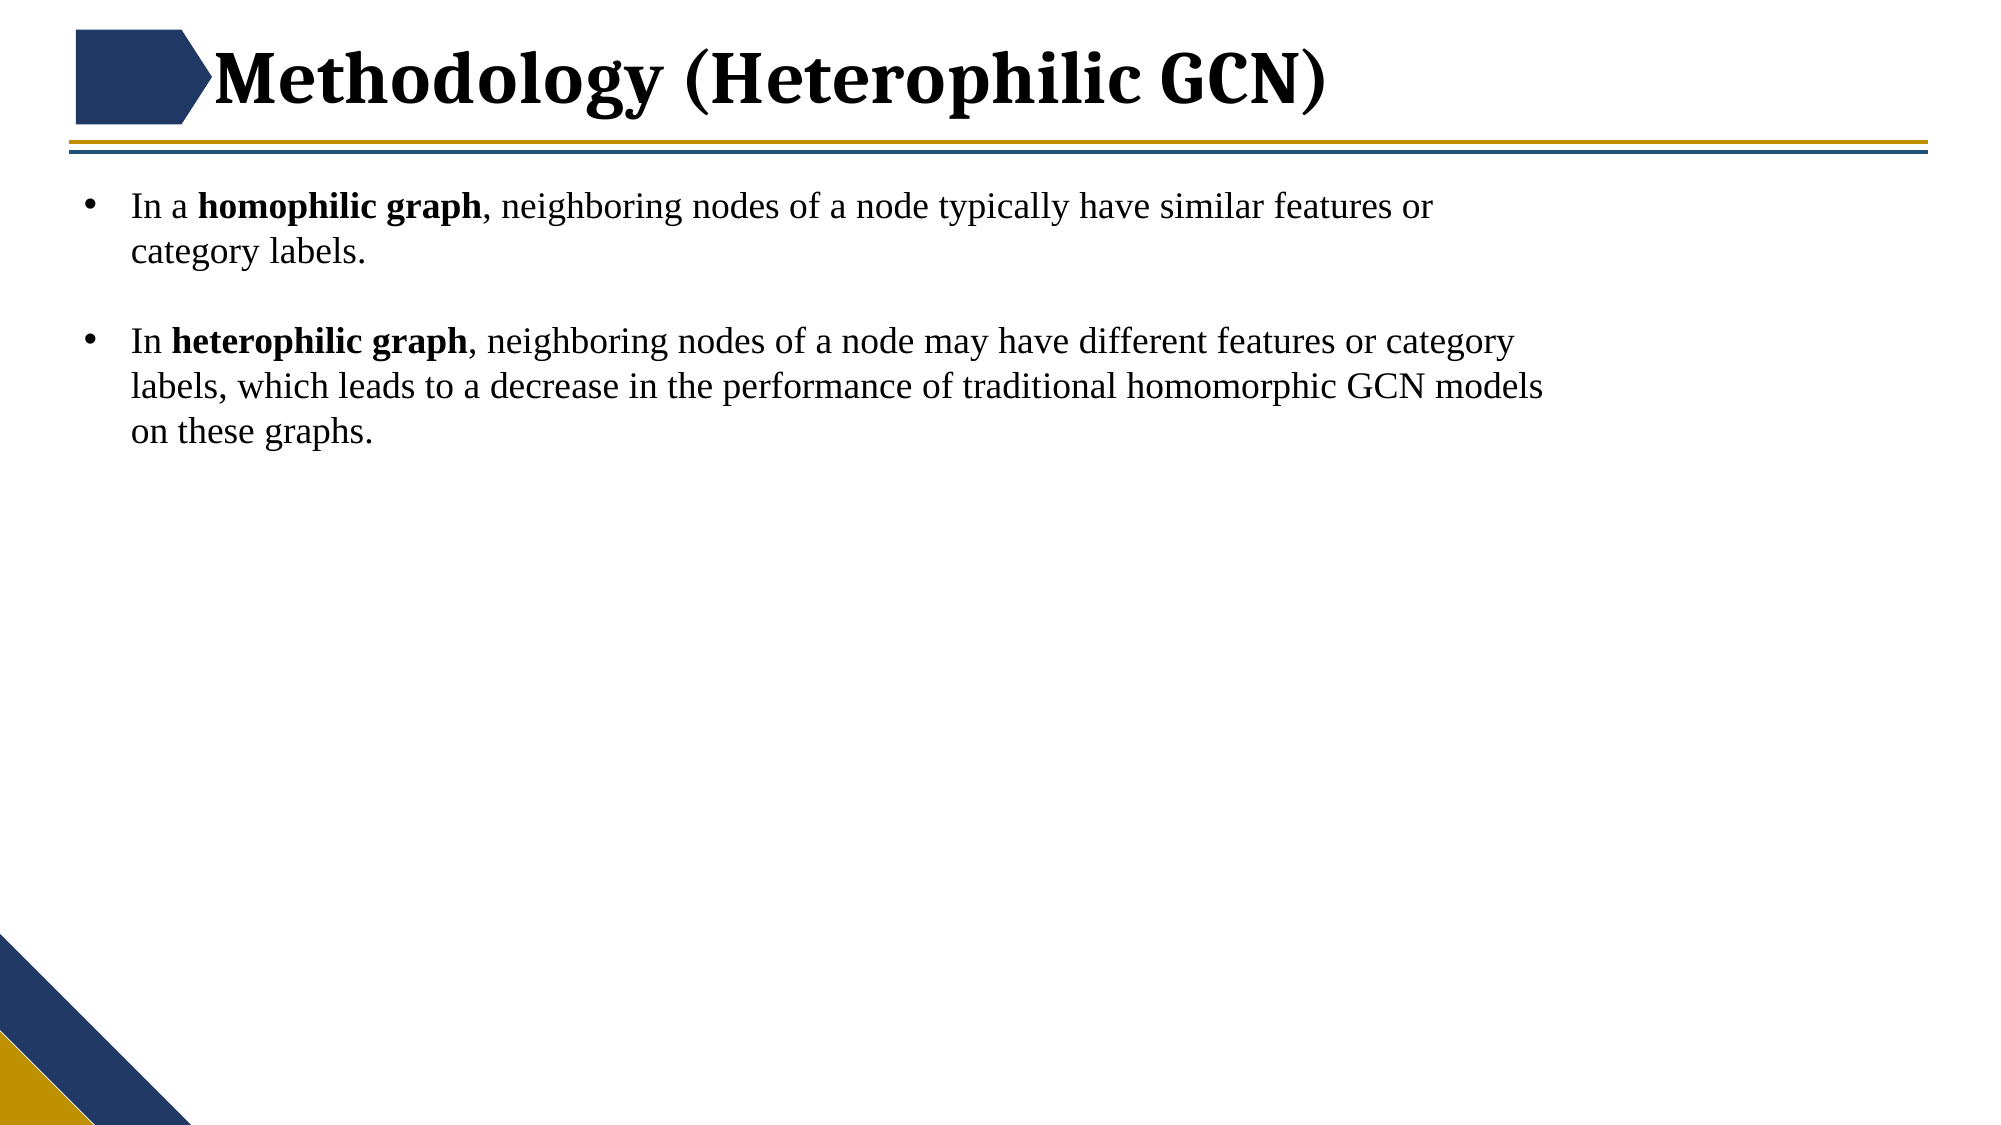

Methodology (Heterophilic GCN)

In a homophilic graph, neighboring nodes of a node typically have similar features or category labels.

In heterophilic graph, neighboring nodes of a node may have different features or category labels, which leads to a decrease in the performance of traditional homomorphic GCN models on these graphs.